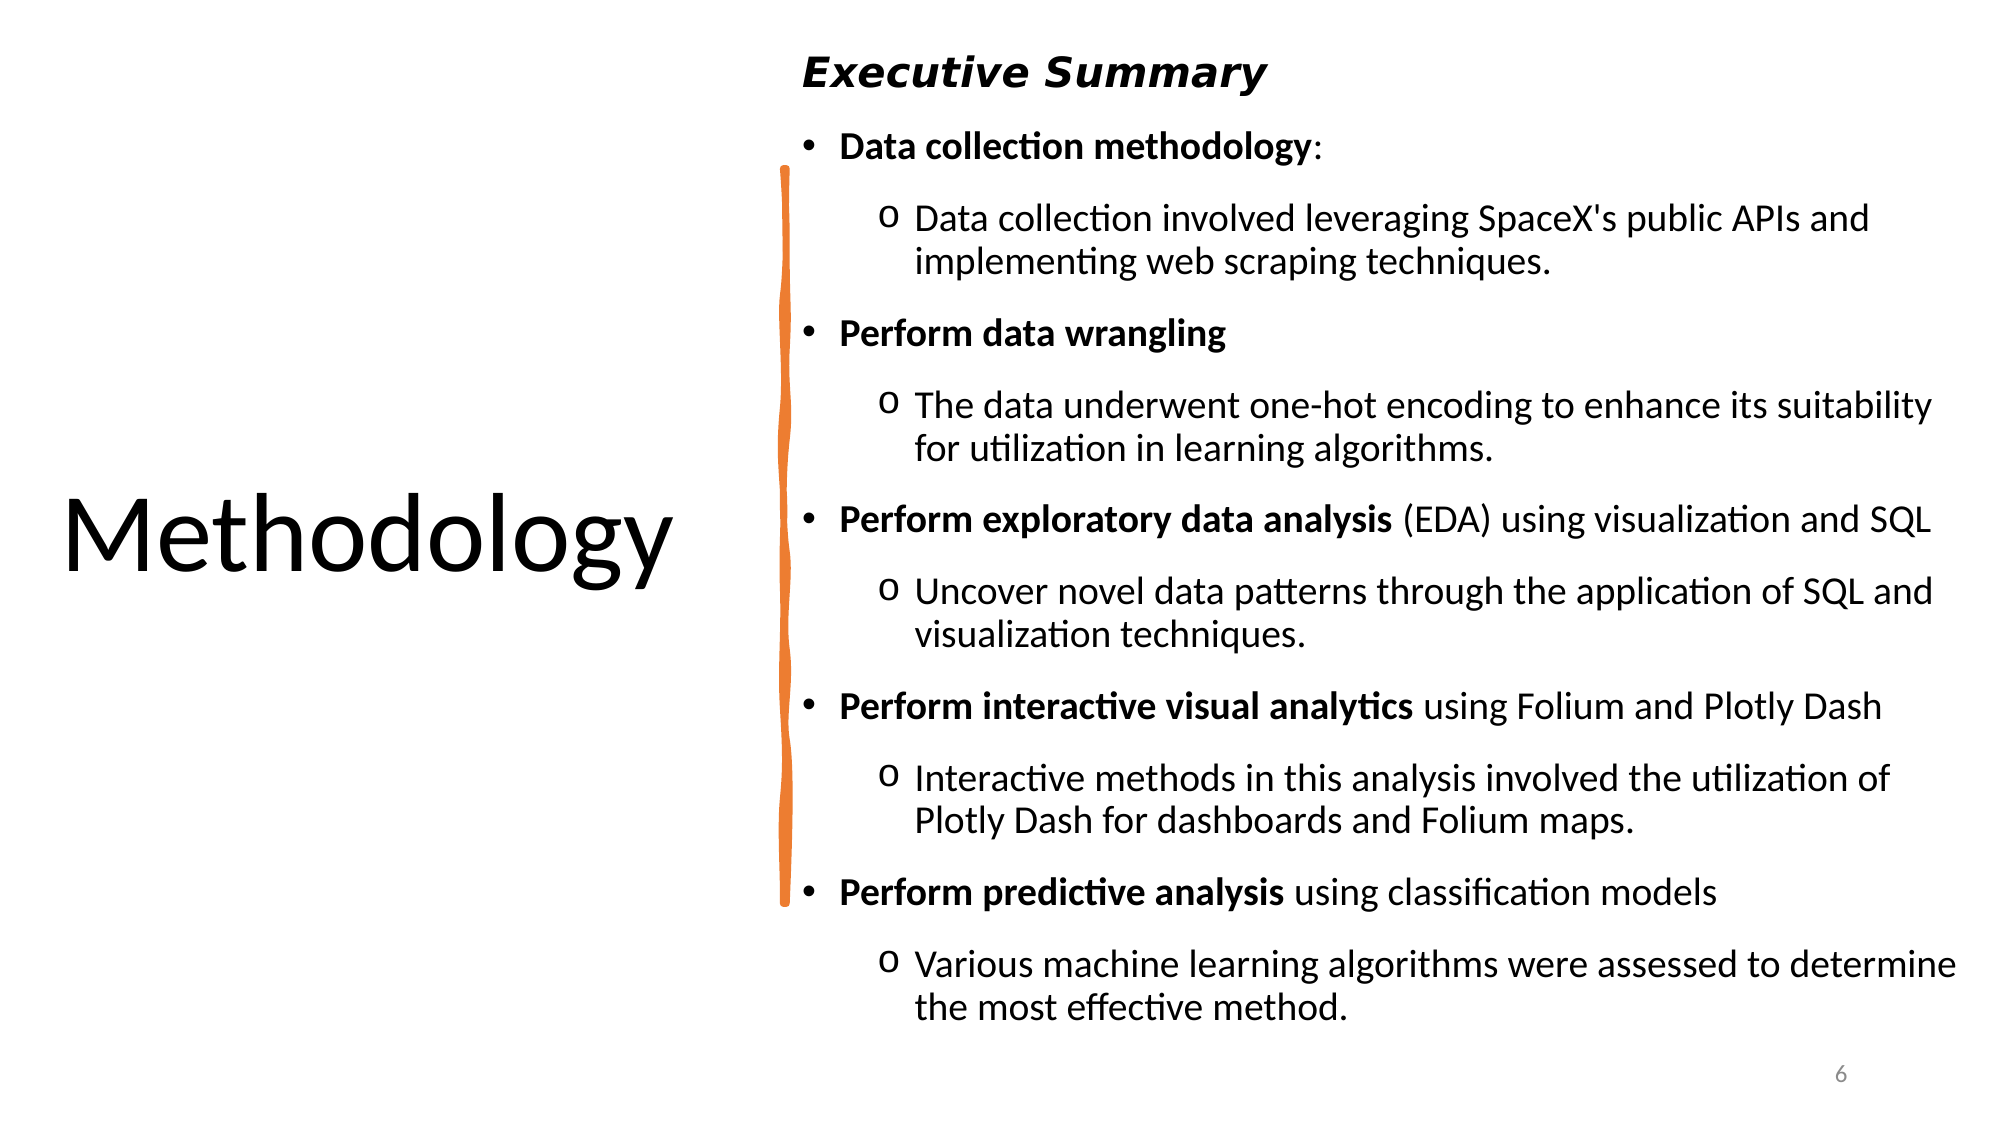

Methodology

Executive Summary
Data collection methodology:
Data collection involved leveraging SpaceX's public APIs and implementing web scraping techniques.
Perform data wrangling
The data underwent one-hot encoding to enhance its suitability for utilization in learning algorithms.
Perform exploratory data analysis (EDA) using visualization and SQL
Uncover novel data patterns through the application of SQL and visualization techniques.
Perform interactive visual analytics using Folium and Plotly Dash
Interactive methods in this analysis involved the utilization of Plotly Dash for dashboards and Folium maps.
Perform predictive analysis using classification models
Various machine learning algorithms were assessed to determine the most effective method.

6